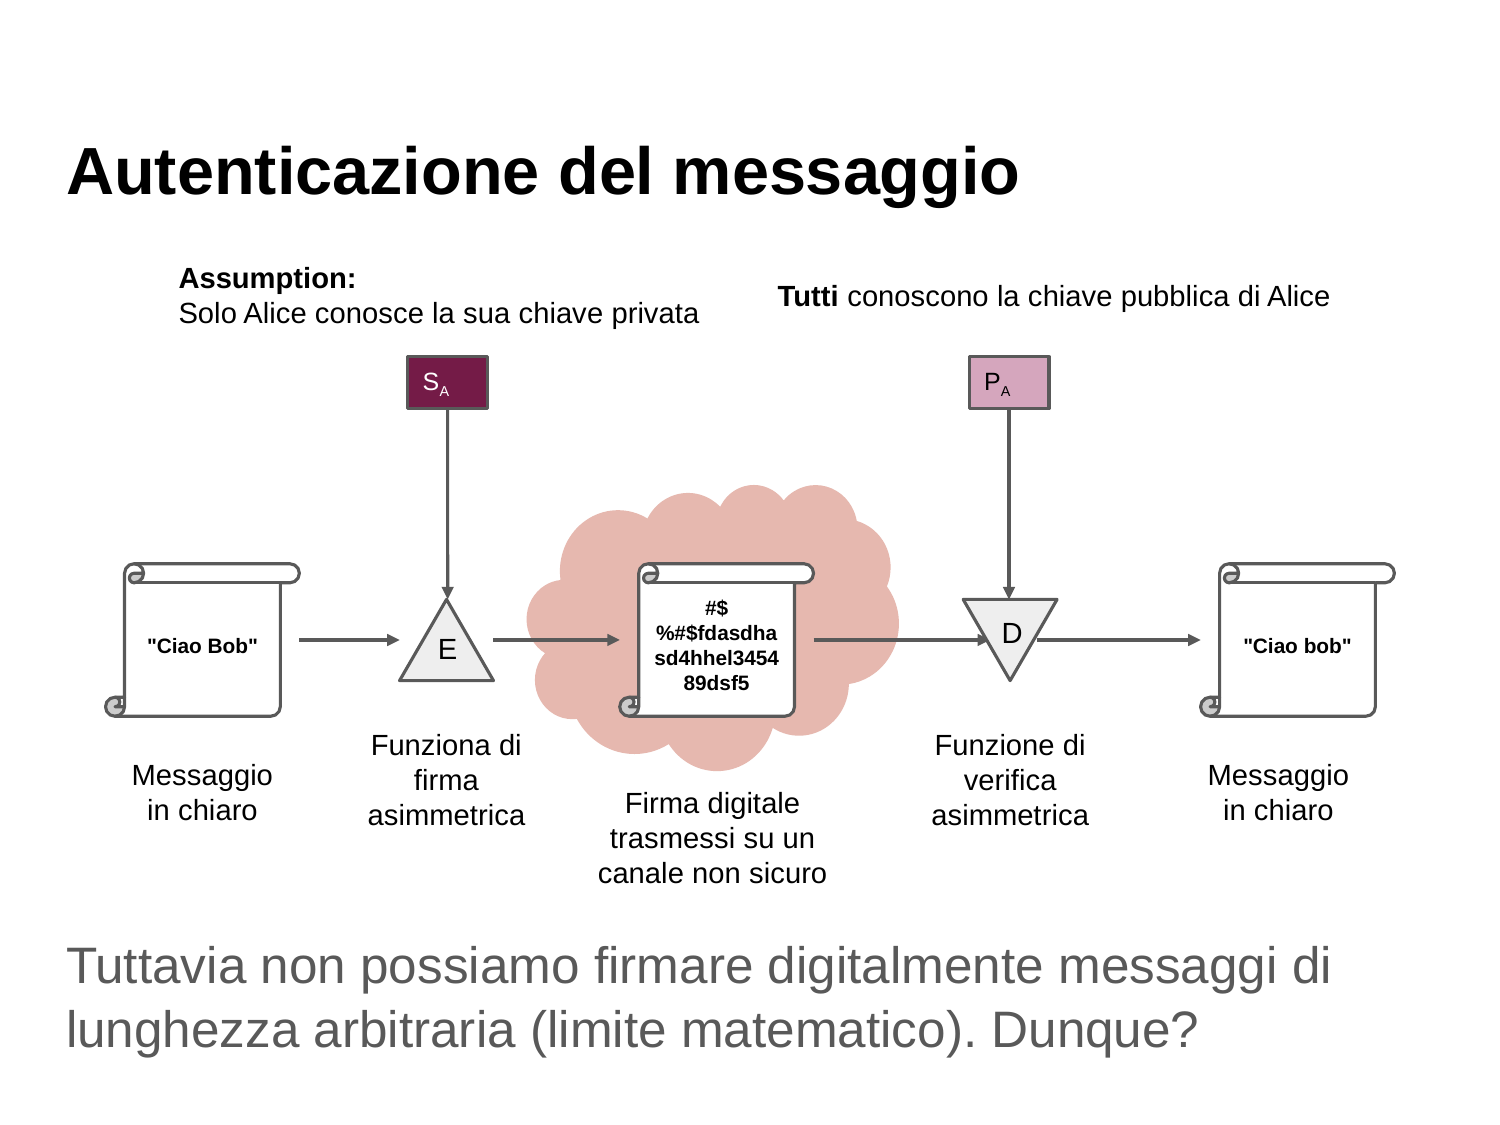

# Autenticazione del messaggio
Tutti conoscono la chiave pubblica di Alice
Assumption:
Solo Alice conosce la sua chiave privata
SA
PA

"Ciao Bob"
#$%#$fdasdhasd4hhel345489dsf5
"Ciao bob"
E
D
Firma digitale trasmessi su un canale non sicuro
Funziona di firma asimmetrica
Funzione di verifica asimmetrica
Messaggio in chiaro
Messaggio in chiaro
Tuttavia non possiamo firmare digitalmente messaggi di lunghezza arbitraria (limite matematico). Dunque?